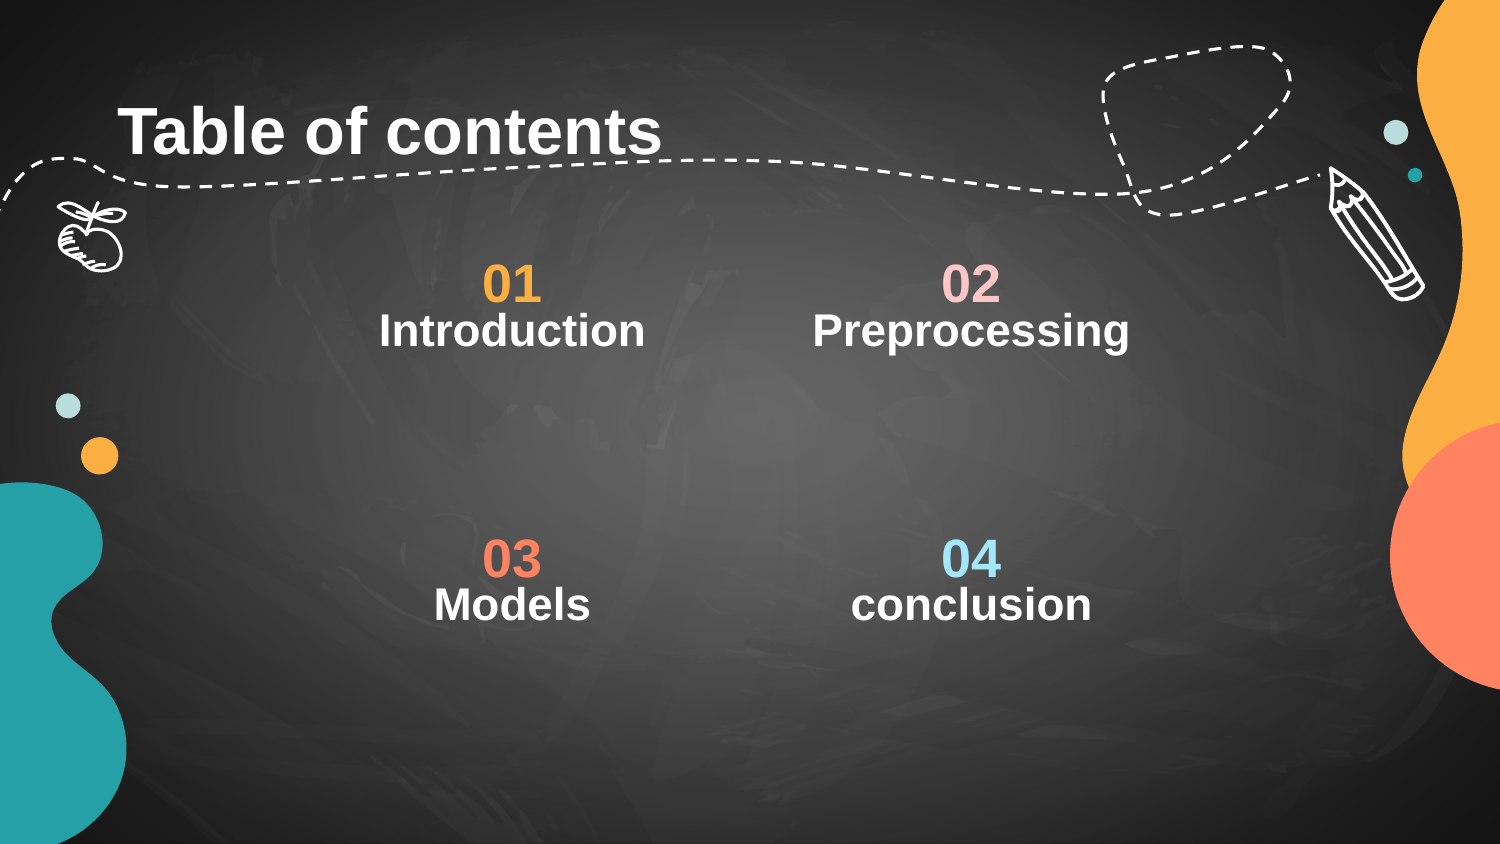

# Table of contents
01
02
Preprocessing
Introduction
03
04
Models
conclusion